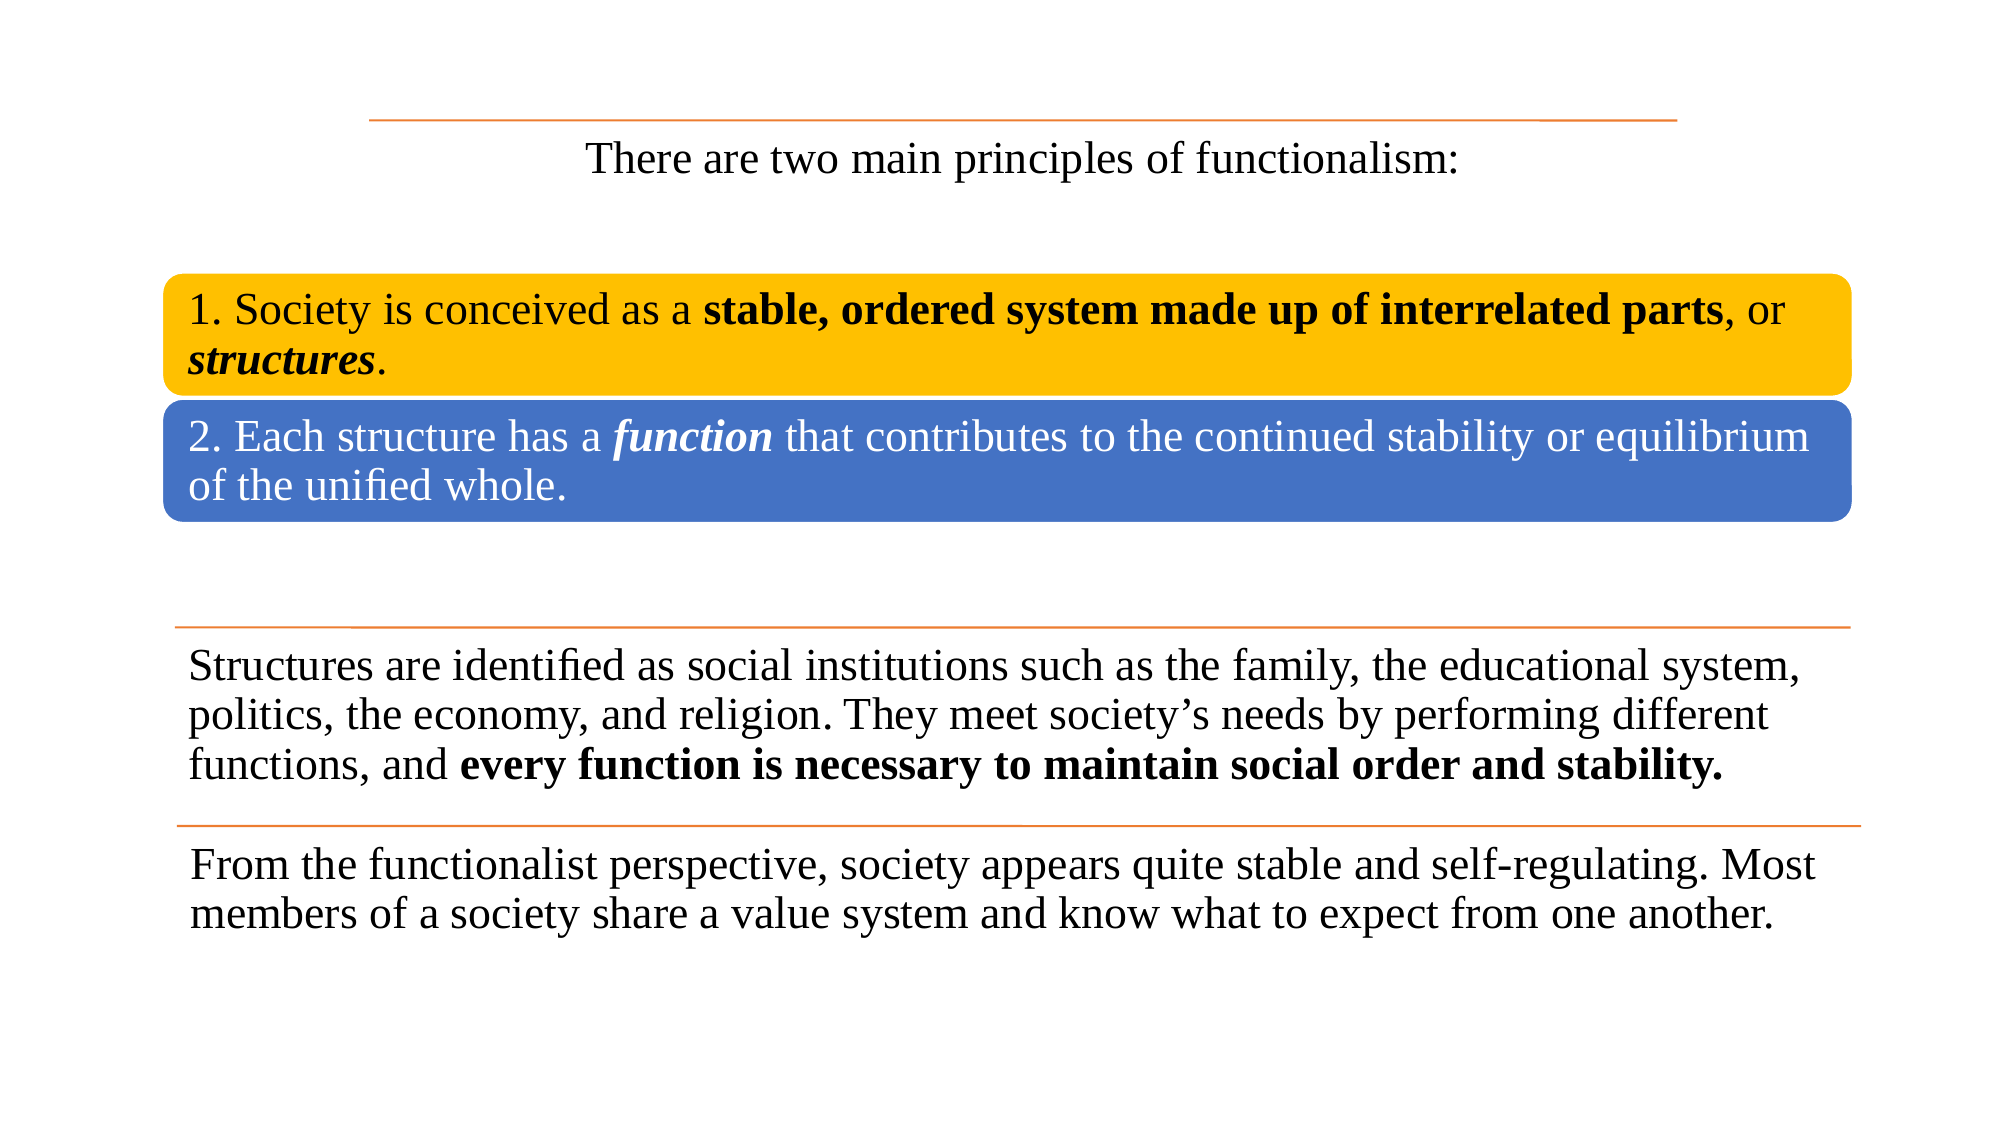

There are two main principles of functionalism:
1. Society is conceived as a stable, ordered system made up of interrelated parts, or structures.
2. Each structure has a function that contributes to the continued stability or equilibrium of the uniﬁed whole.
Structures are identiﬁed as social institutions such as the family, the educational system, politics, the economy, and religion. They meet society’s needs by performing different functions, and every function is necessary to maintain social order and stability.
From the functionalist perspective, society appears quite stable and self-regulating. Most members of a society share a value system and know what to expect from one another.